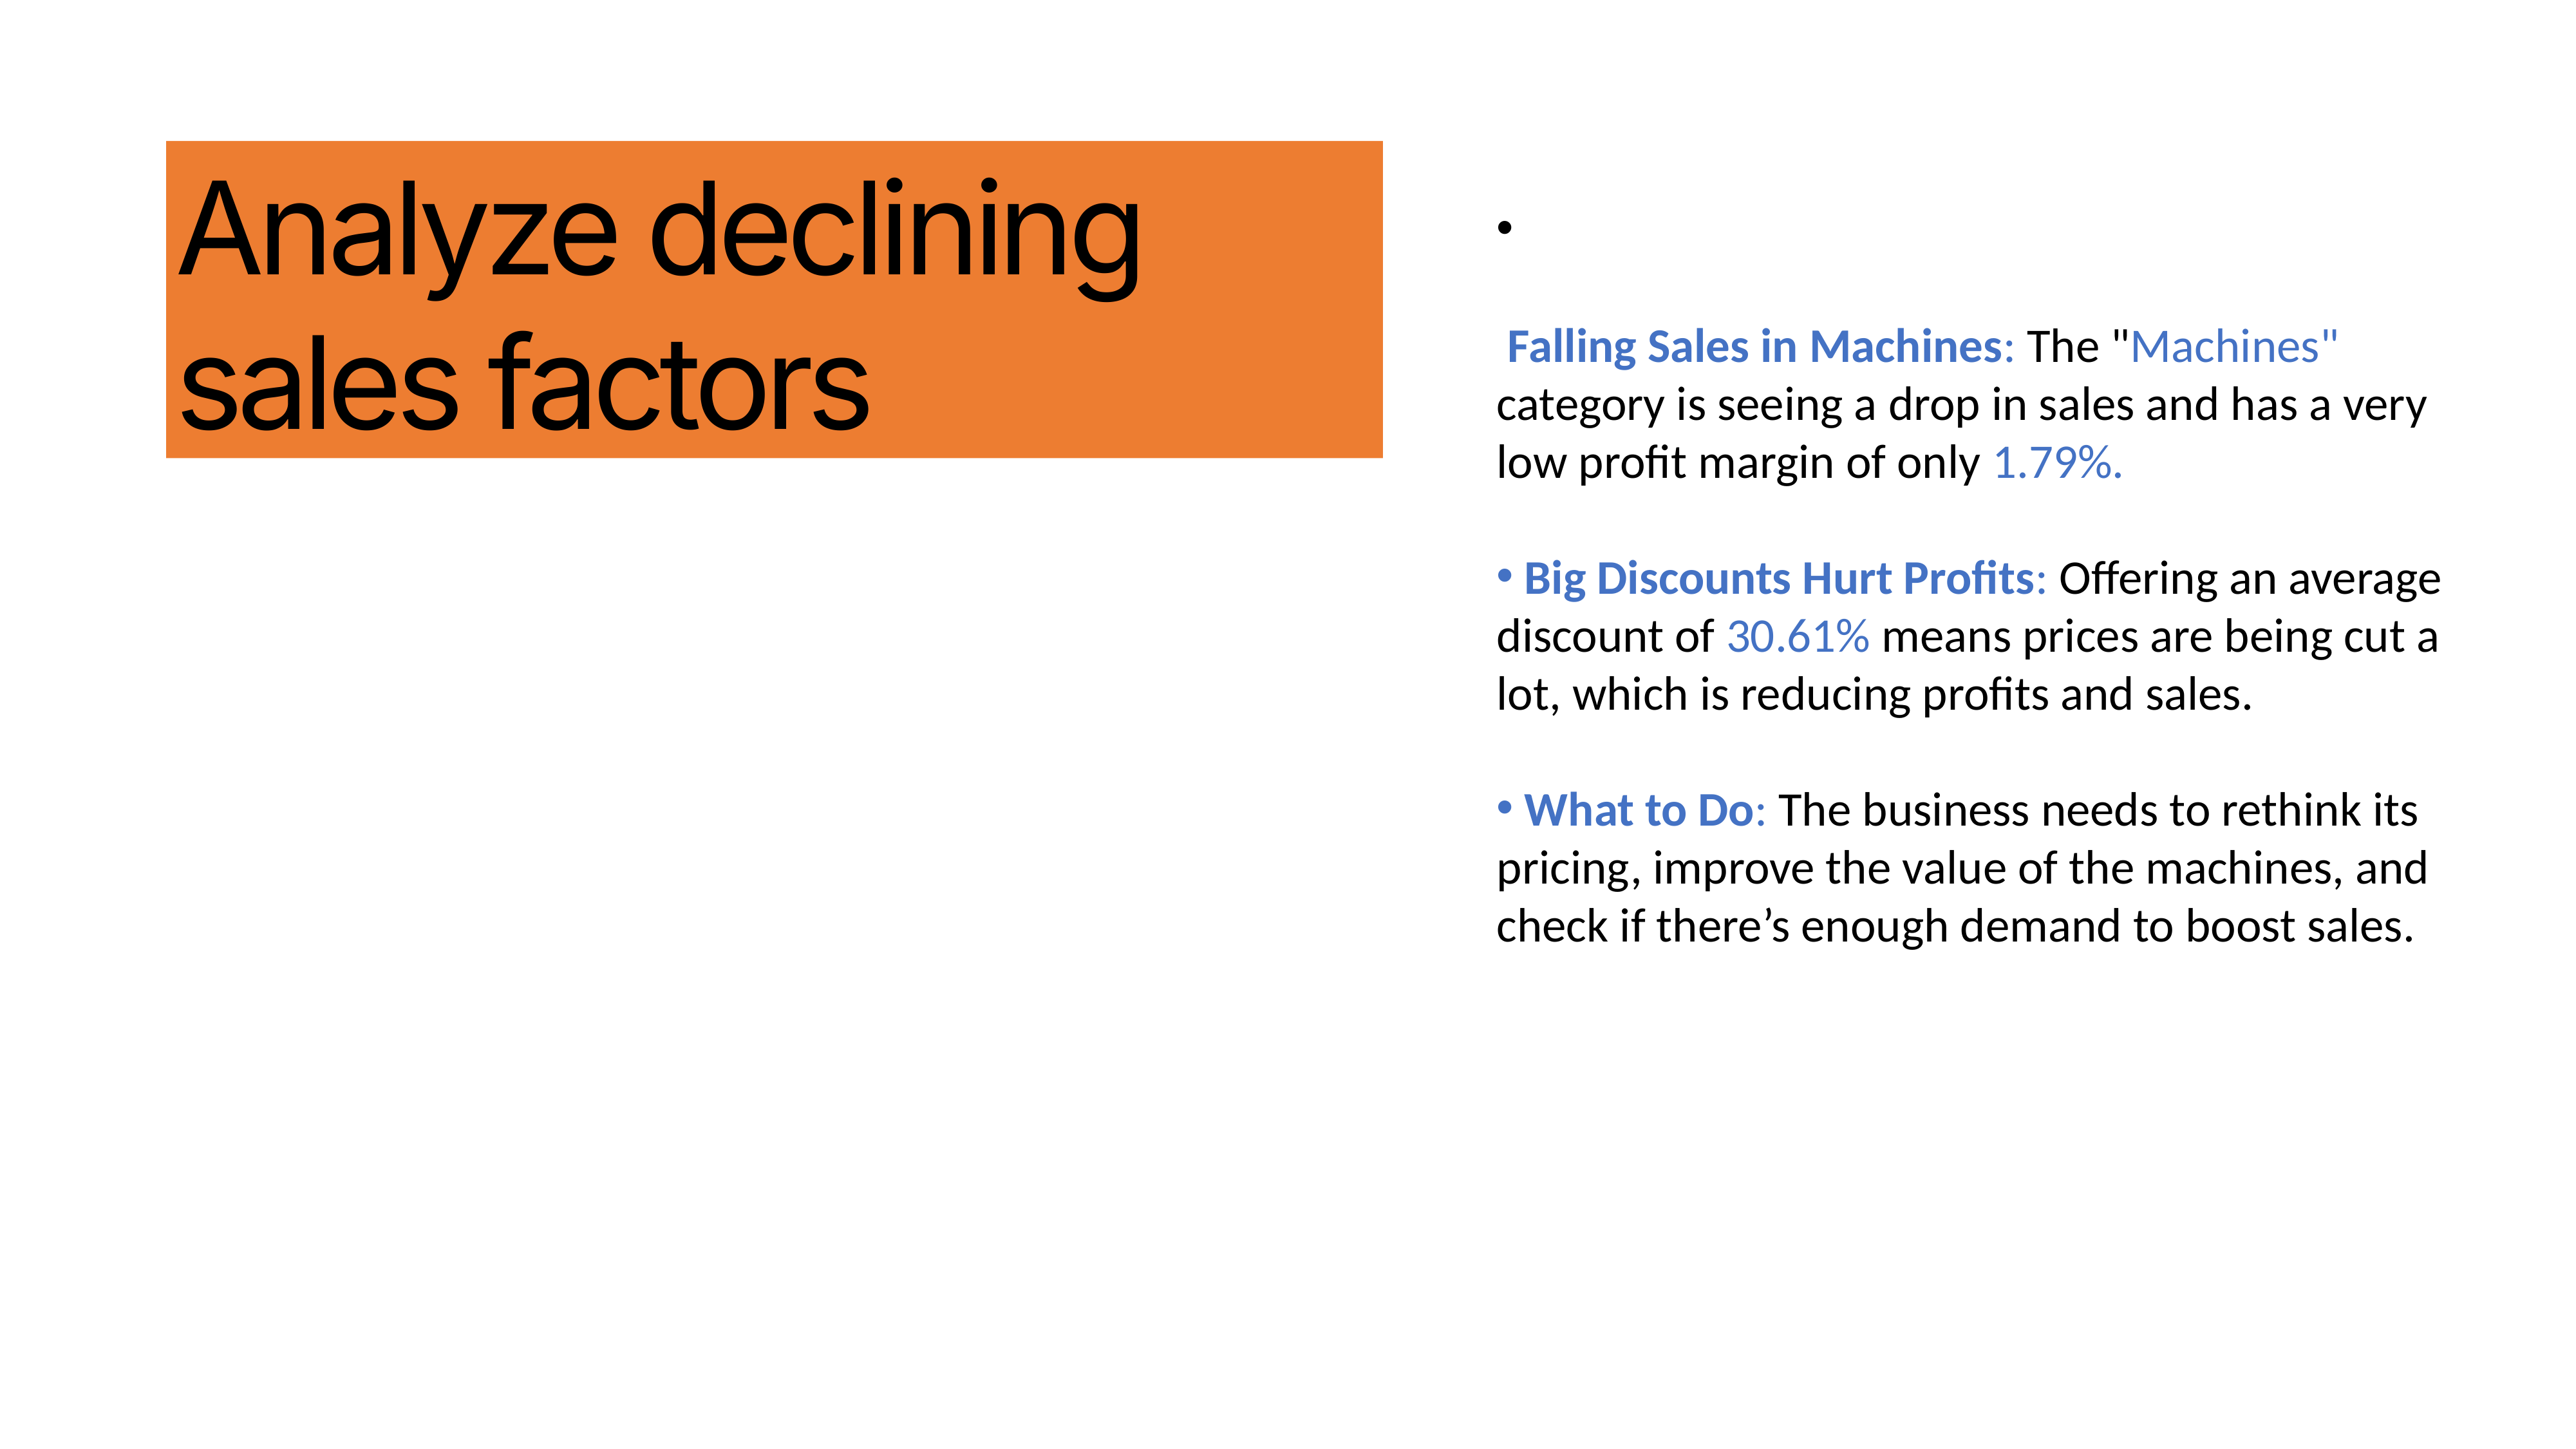

Falling Sales in Machines: The "Machines" category is seeing a drop in sales and has a very low profit margin of only 1.79%.

 Big Discounts Hurt Profits: Offering an average discount of 30.61% means prices are being cut a lot, which is reducing profits and sales.

 What to Do: The business needs to rethink its pricing, improve the value of the machines, and check if there’s enough demand to boost sales.
Analyze declining sales factors